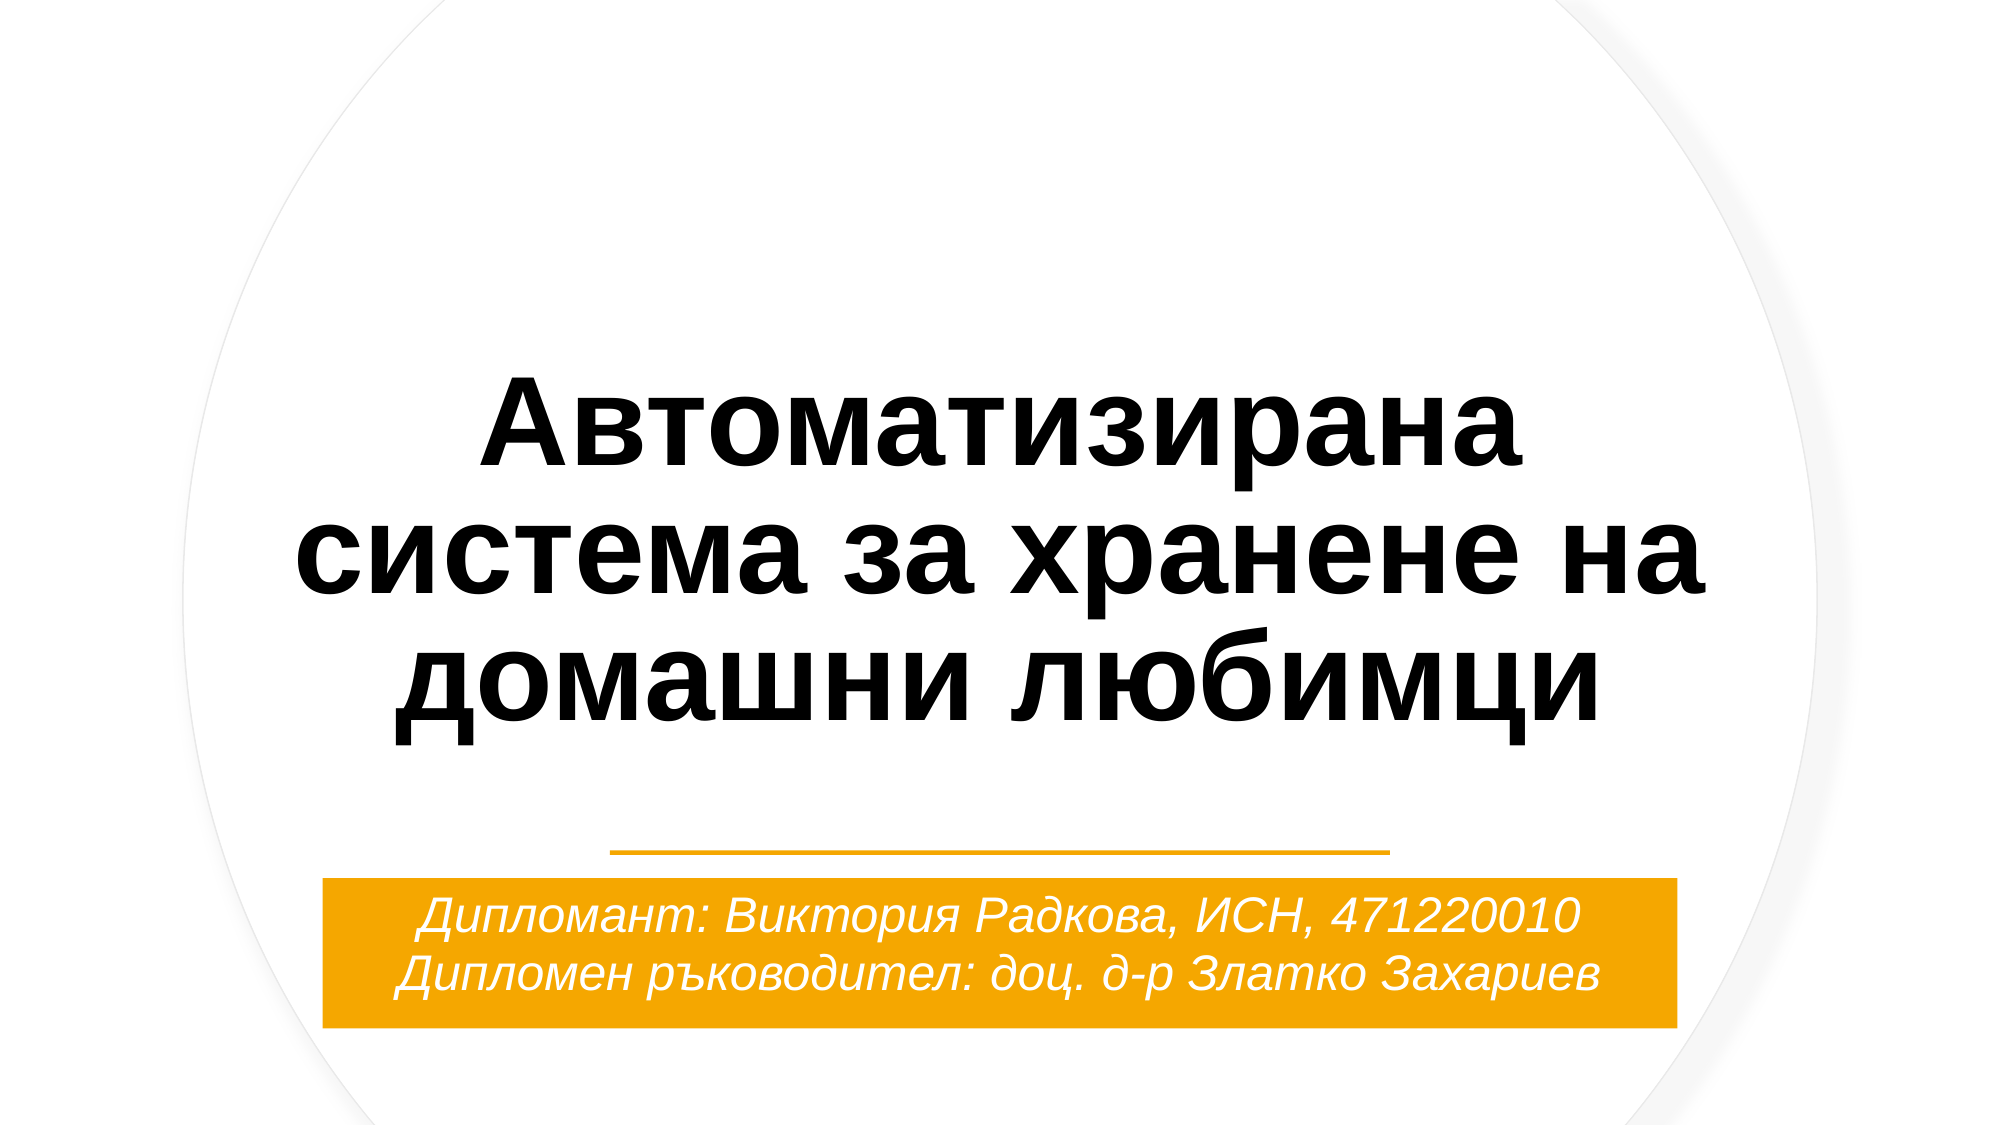

# Автоматизирана система за хранене на домашни любимци

Дипломант: Виктория Радкова, ИСН, 471220010
Дипломен ръководител: доц. д-р Златко Захариев